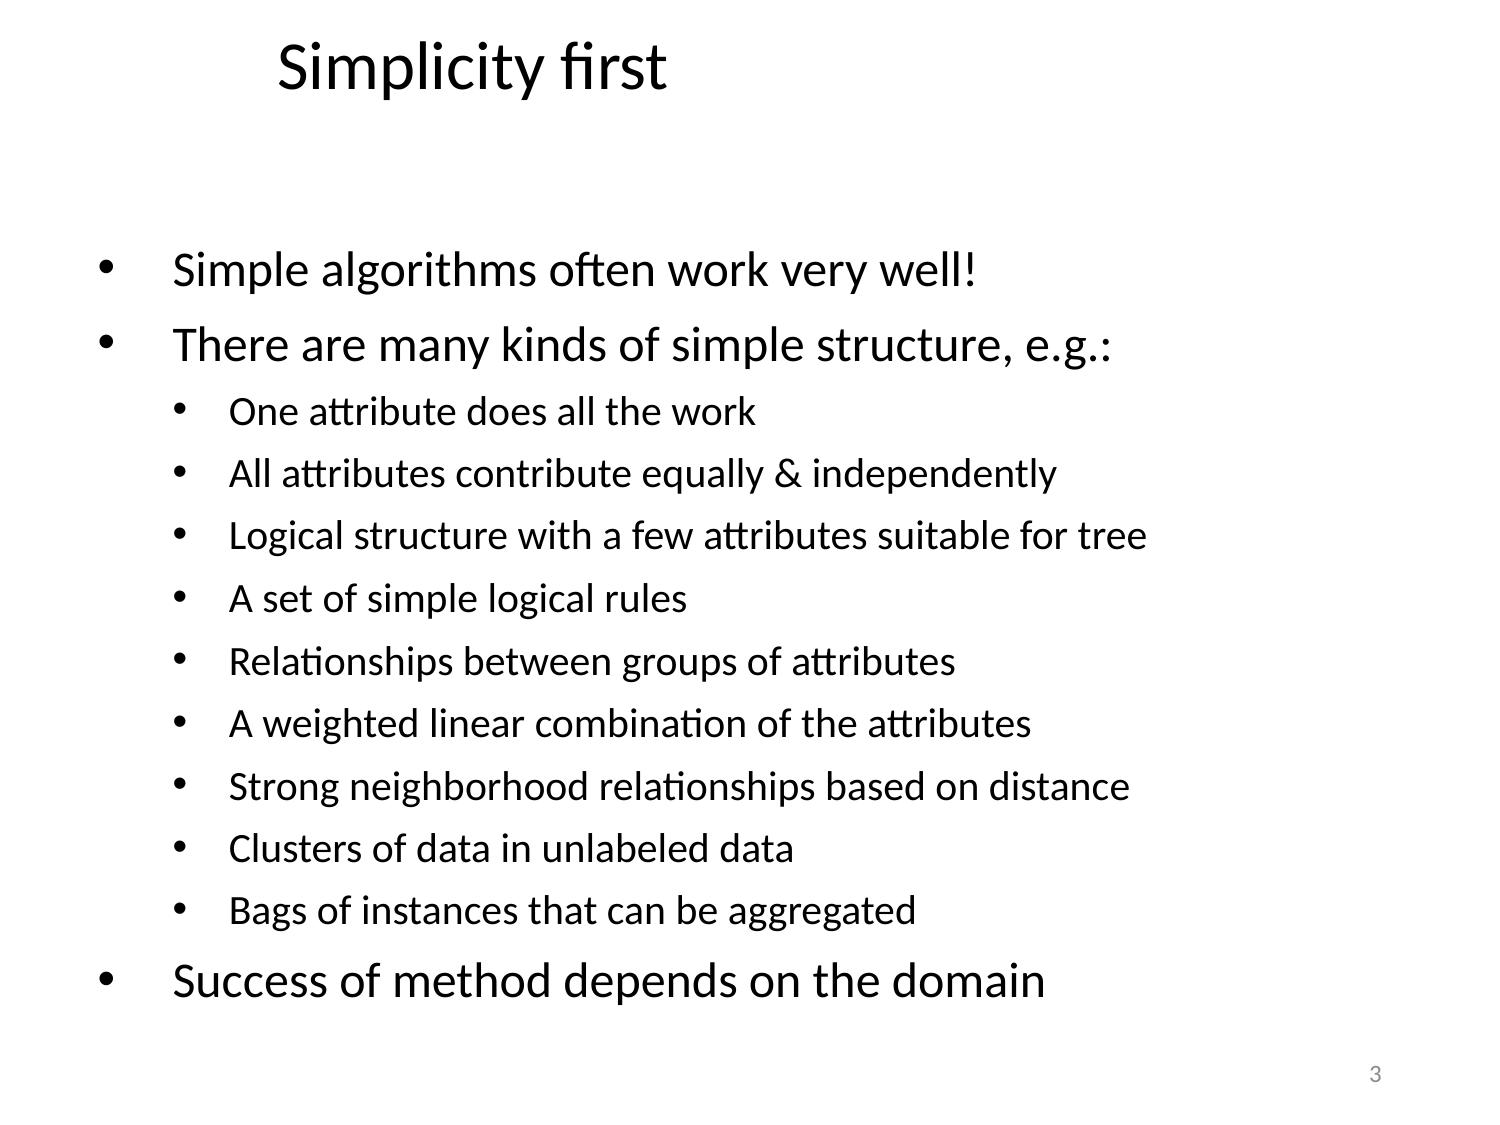

Simplicity first
Simple algorithms often work very well!
There are many kinds of simple structure, e.g.:
One attribute does all the work
All attributes contribute equally & independently
Logical structure with a few attributes suitable for tree
A set of simple logical rules
Relationships between groups of attributes
A weighted linear combination of the attributes
Strong neighborhood relationships based on distance
Clusters of data in unlabeled data
Bags of instances that can be aggregated
Success of method depends on the domain
3